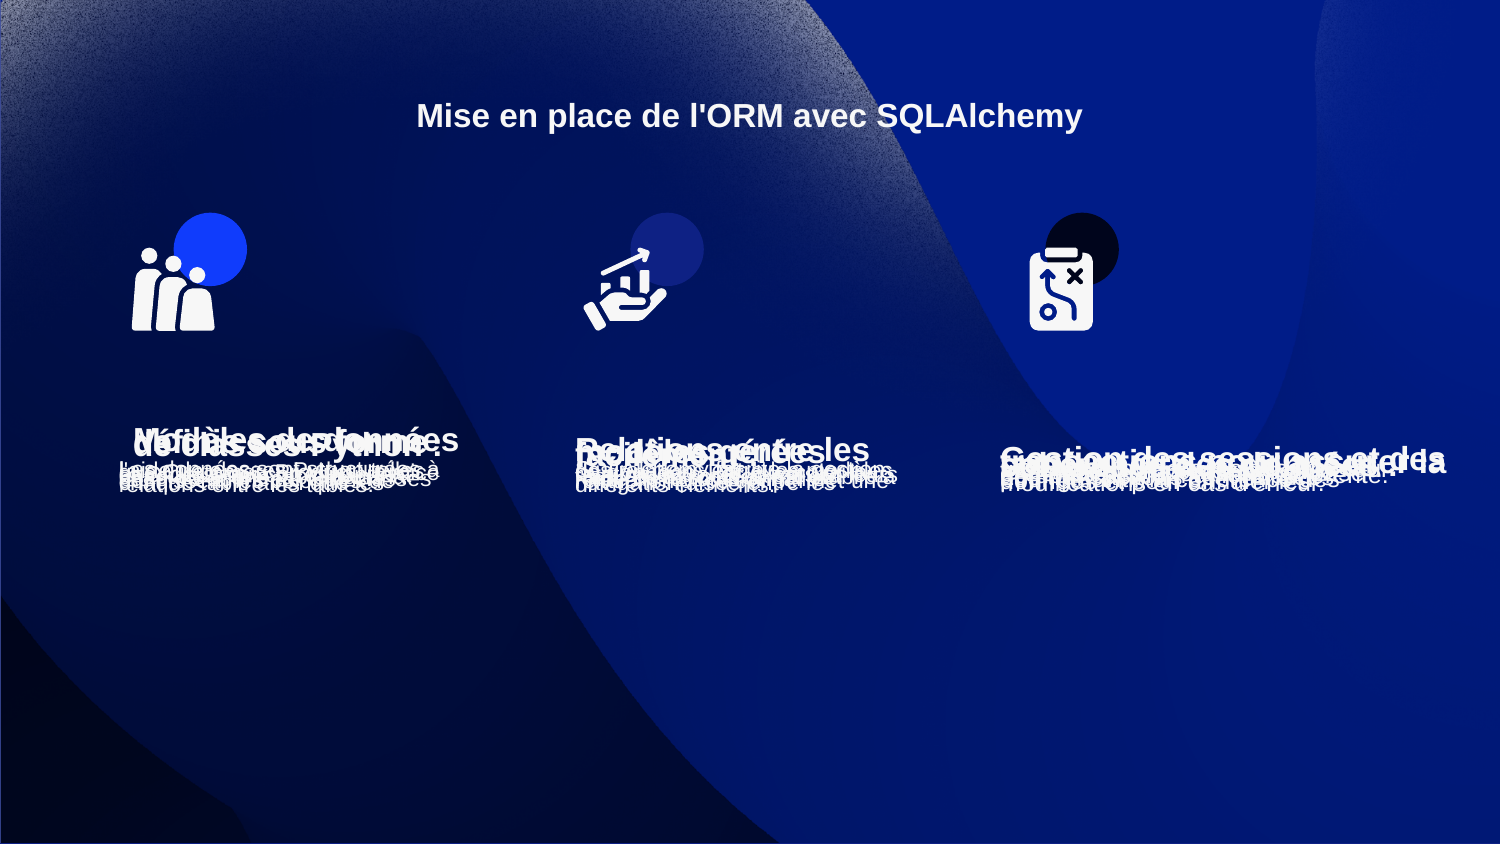

# Mise en place de l'ORM avec SQLAlchemy

Relations entre les modèles gérées facilement :

Gestion des sessions et des transactions pour assurer la cohérence des données :

Modèles de données définis sous forme de classes Python :

SQLAlchemy gère les sessions qui fournissent un contexte pour effectuer des opérations de base de données de manière cohérente. Les transactions sont utilisées pour garantir la cohérence des données et pour annuler les modifications en cas d'erreur.

Les données sont structurées à l'aide de classes Python telles que Customer, Product, Invoice et Orders, qui correspondent chacune à une table dans la base de données. Ces classes définissent les colonnes de chaque table ainsi que les relations entre les tables.

SQLAlchemy facilite la gestion des relations entre les modèles de données. Par exemple, la relation entre les clients et leurs factures associées est établie à l'aide de la fonctionnalité relationship, ce qui permet une navigation aisée entre les différents éléments.